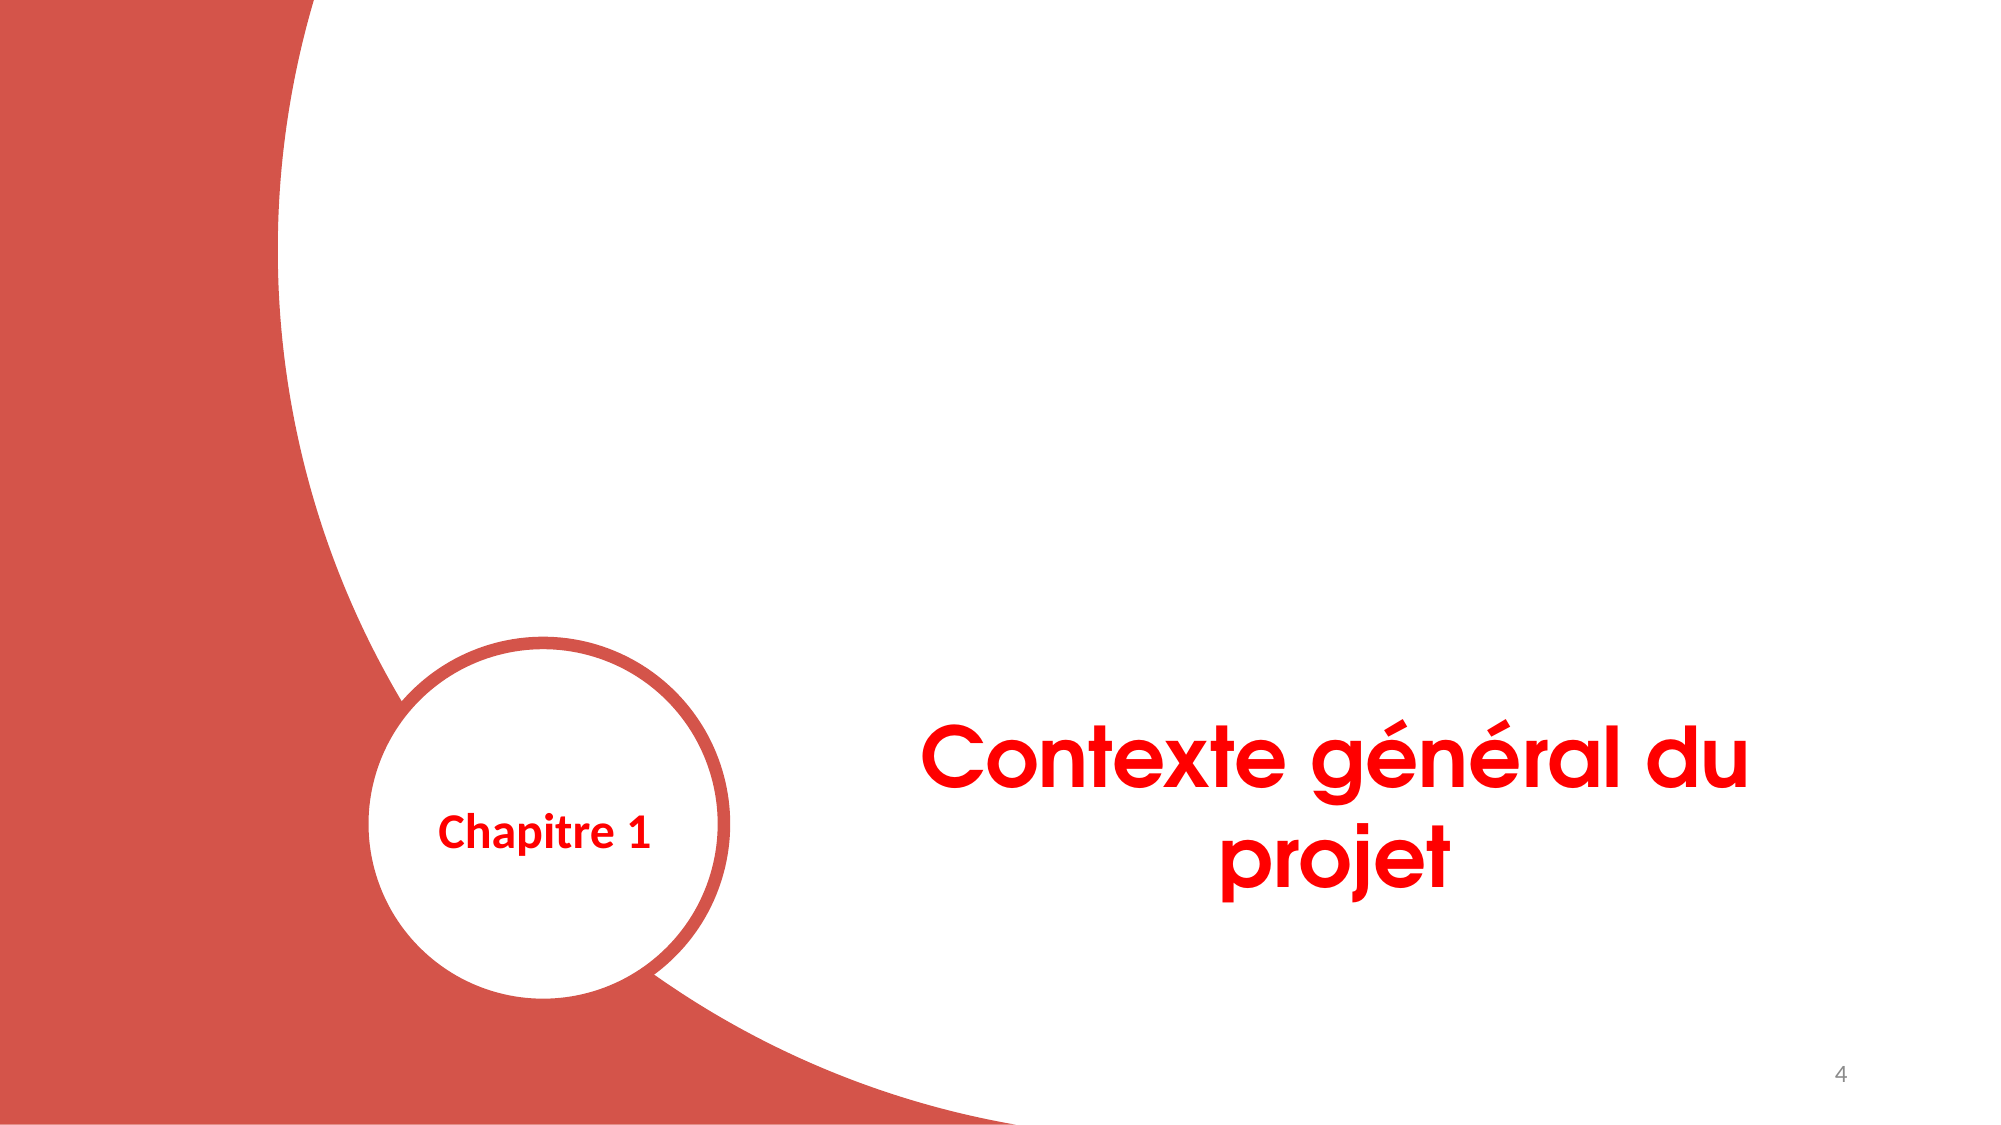

Contexte général du projet
Chapitre 1
4